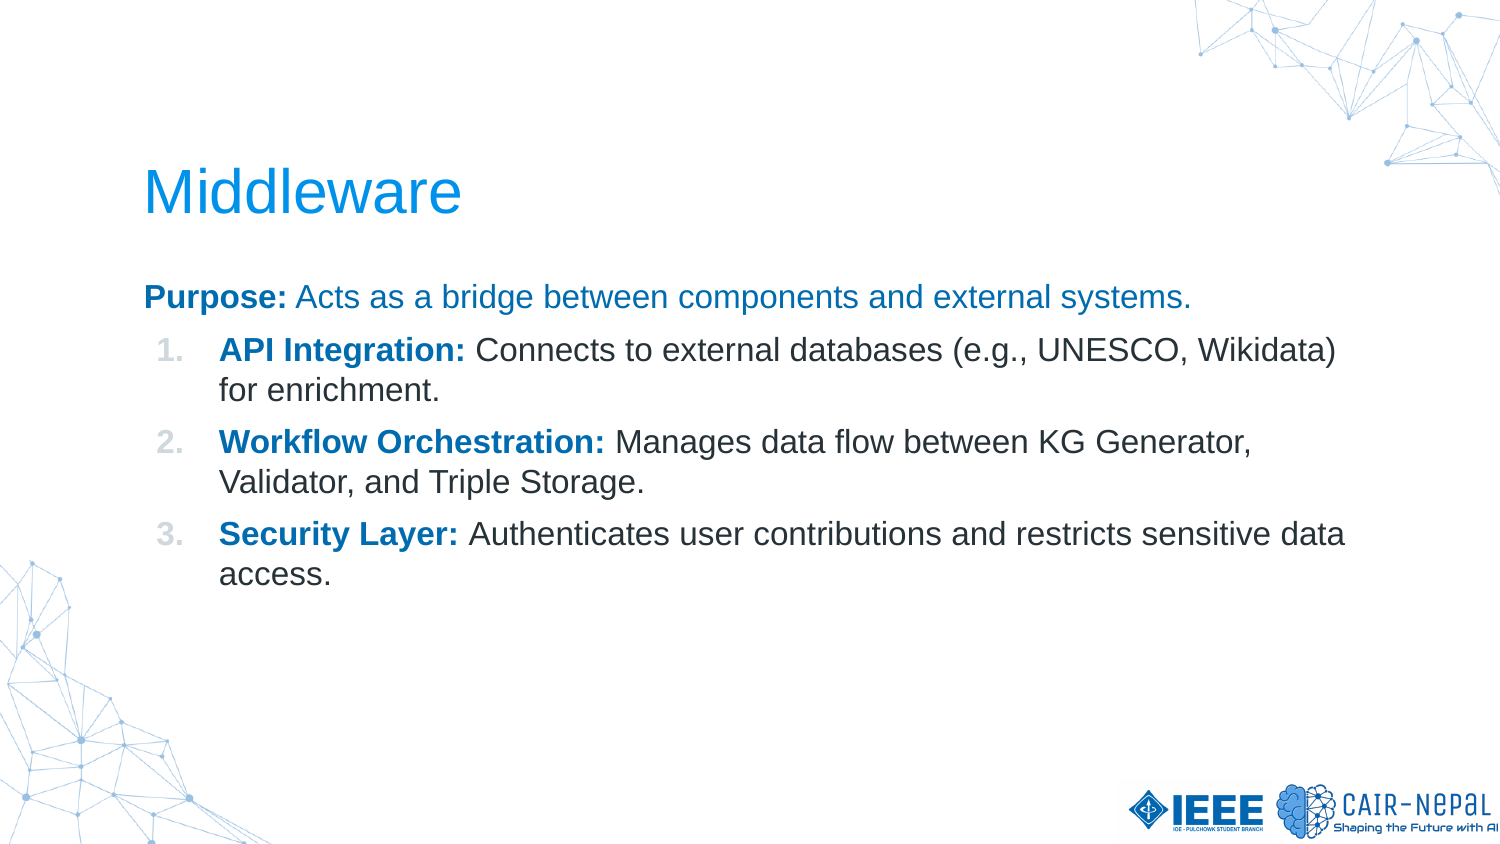

# Middleware
Purpose: Acts as a bridge between components and external systems.
API Integration: Connects to external databases (e.g., UNESCO, Wikidata) for enrichment.
Workflow Orchestration: Manages data flow between KG Generator, Validator, and Triple Storage.
Security Layer: Authenticates user contributions and restricts sensitive data access.